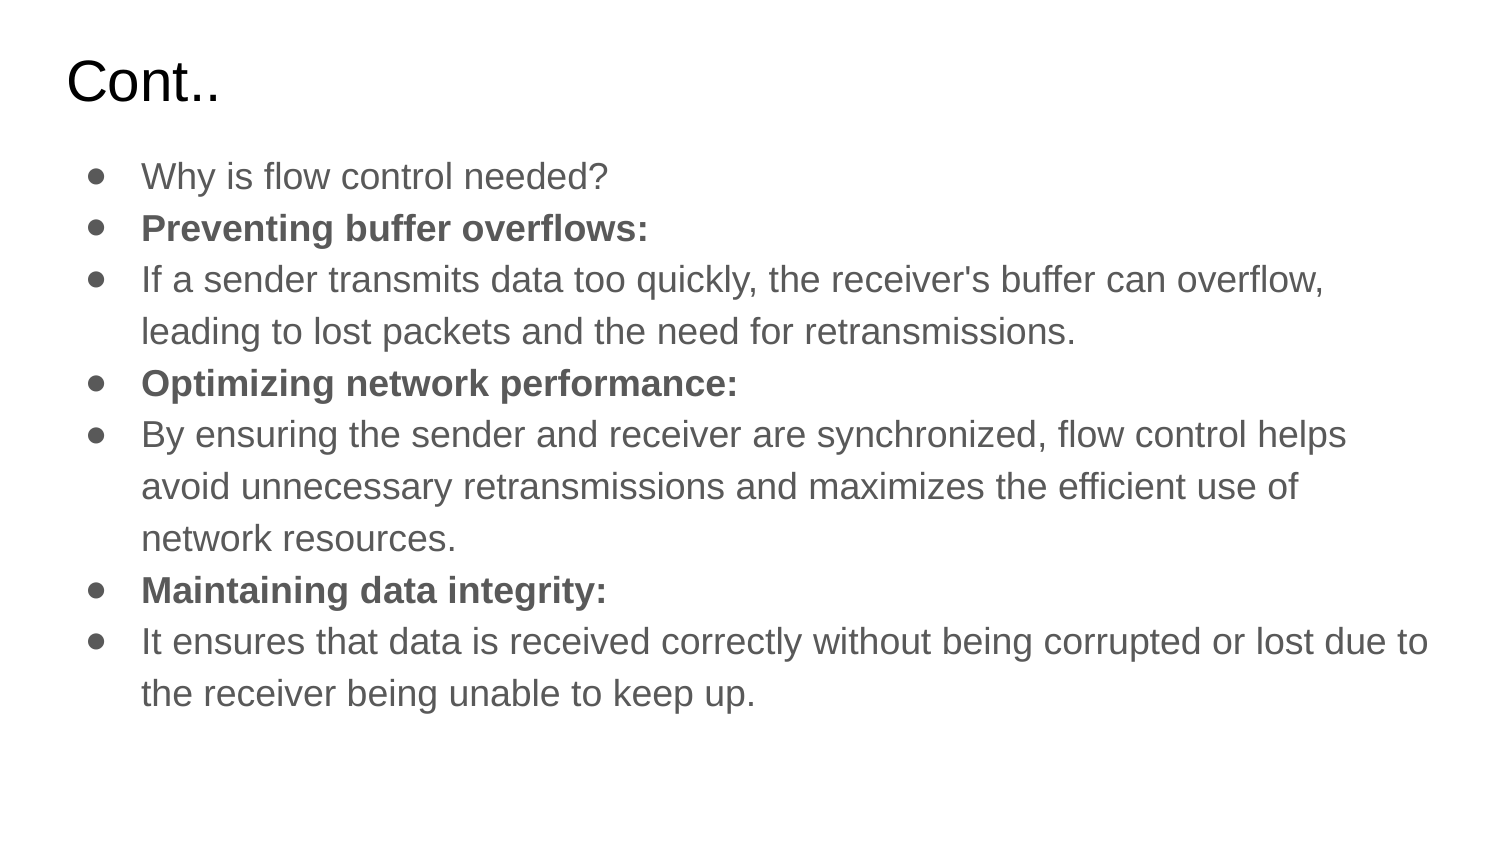

# Cont..
Why is flow control needed?
Preventing buffer overflows:
If a sender transmits data too quickly, the receiver's buffer can overflow, leading to lost packets and the need for retransmissions.
Optimizing network performance:
By ensuring the sender and receiver are synchronized, flow control helps avoid unnecessary retransmissions and maximizes the efficient use of network resources.
Maintaining data integrity:
It ensures that data is received correctly without being corrupted or lost due to the receiver being unable to keep up.